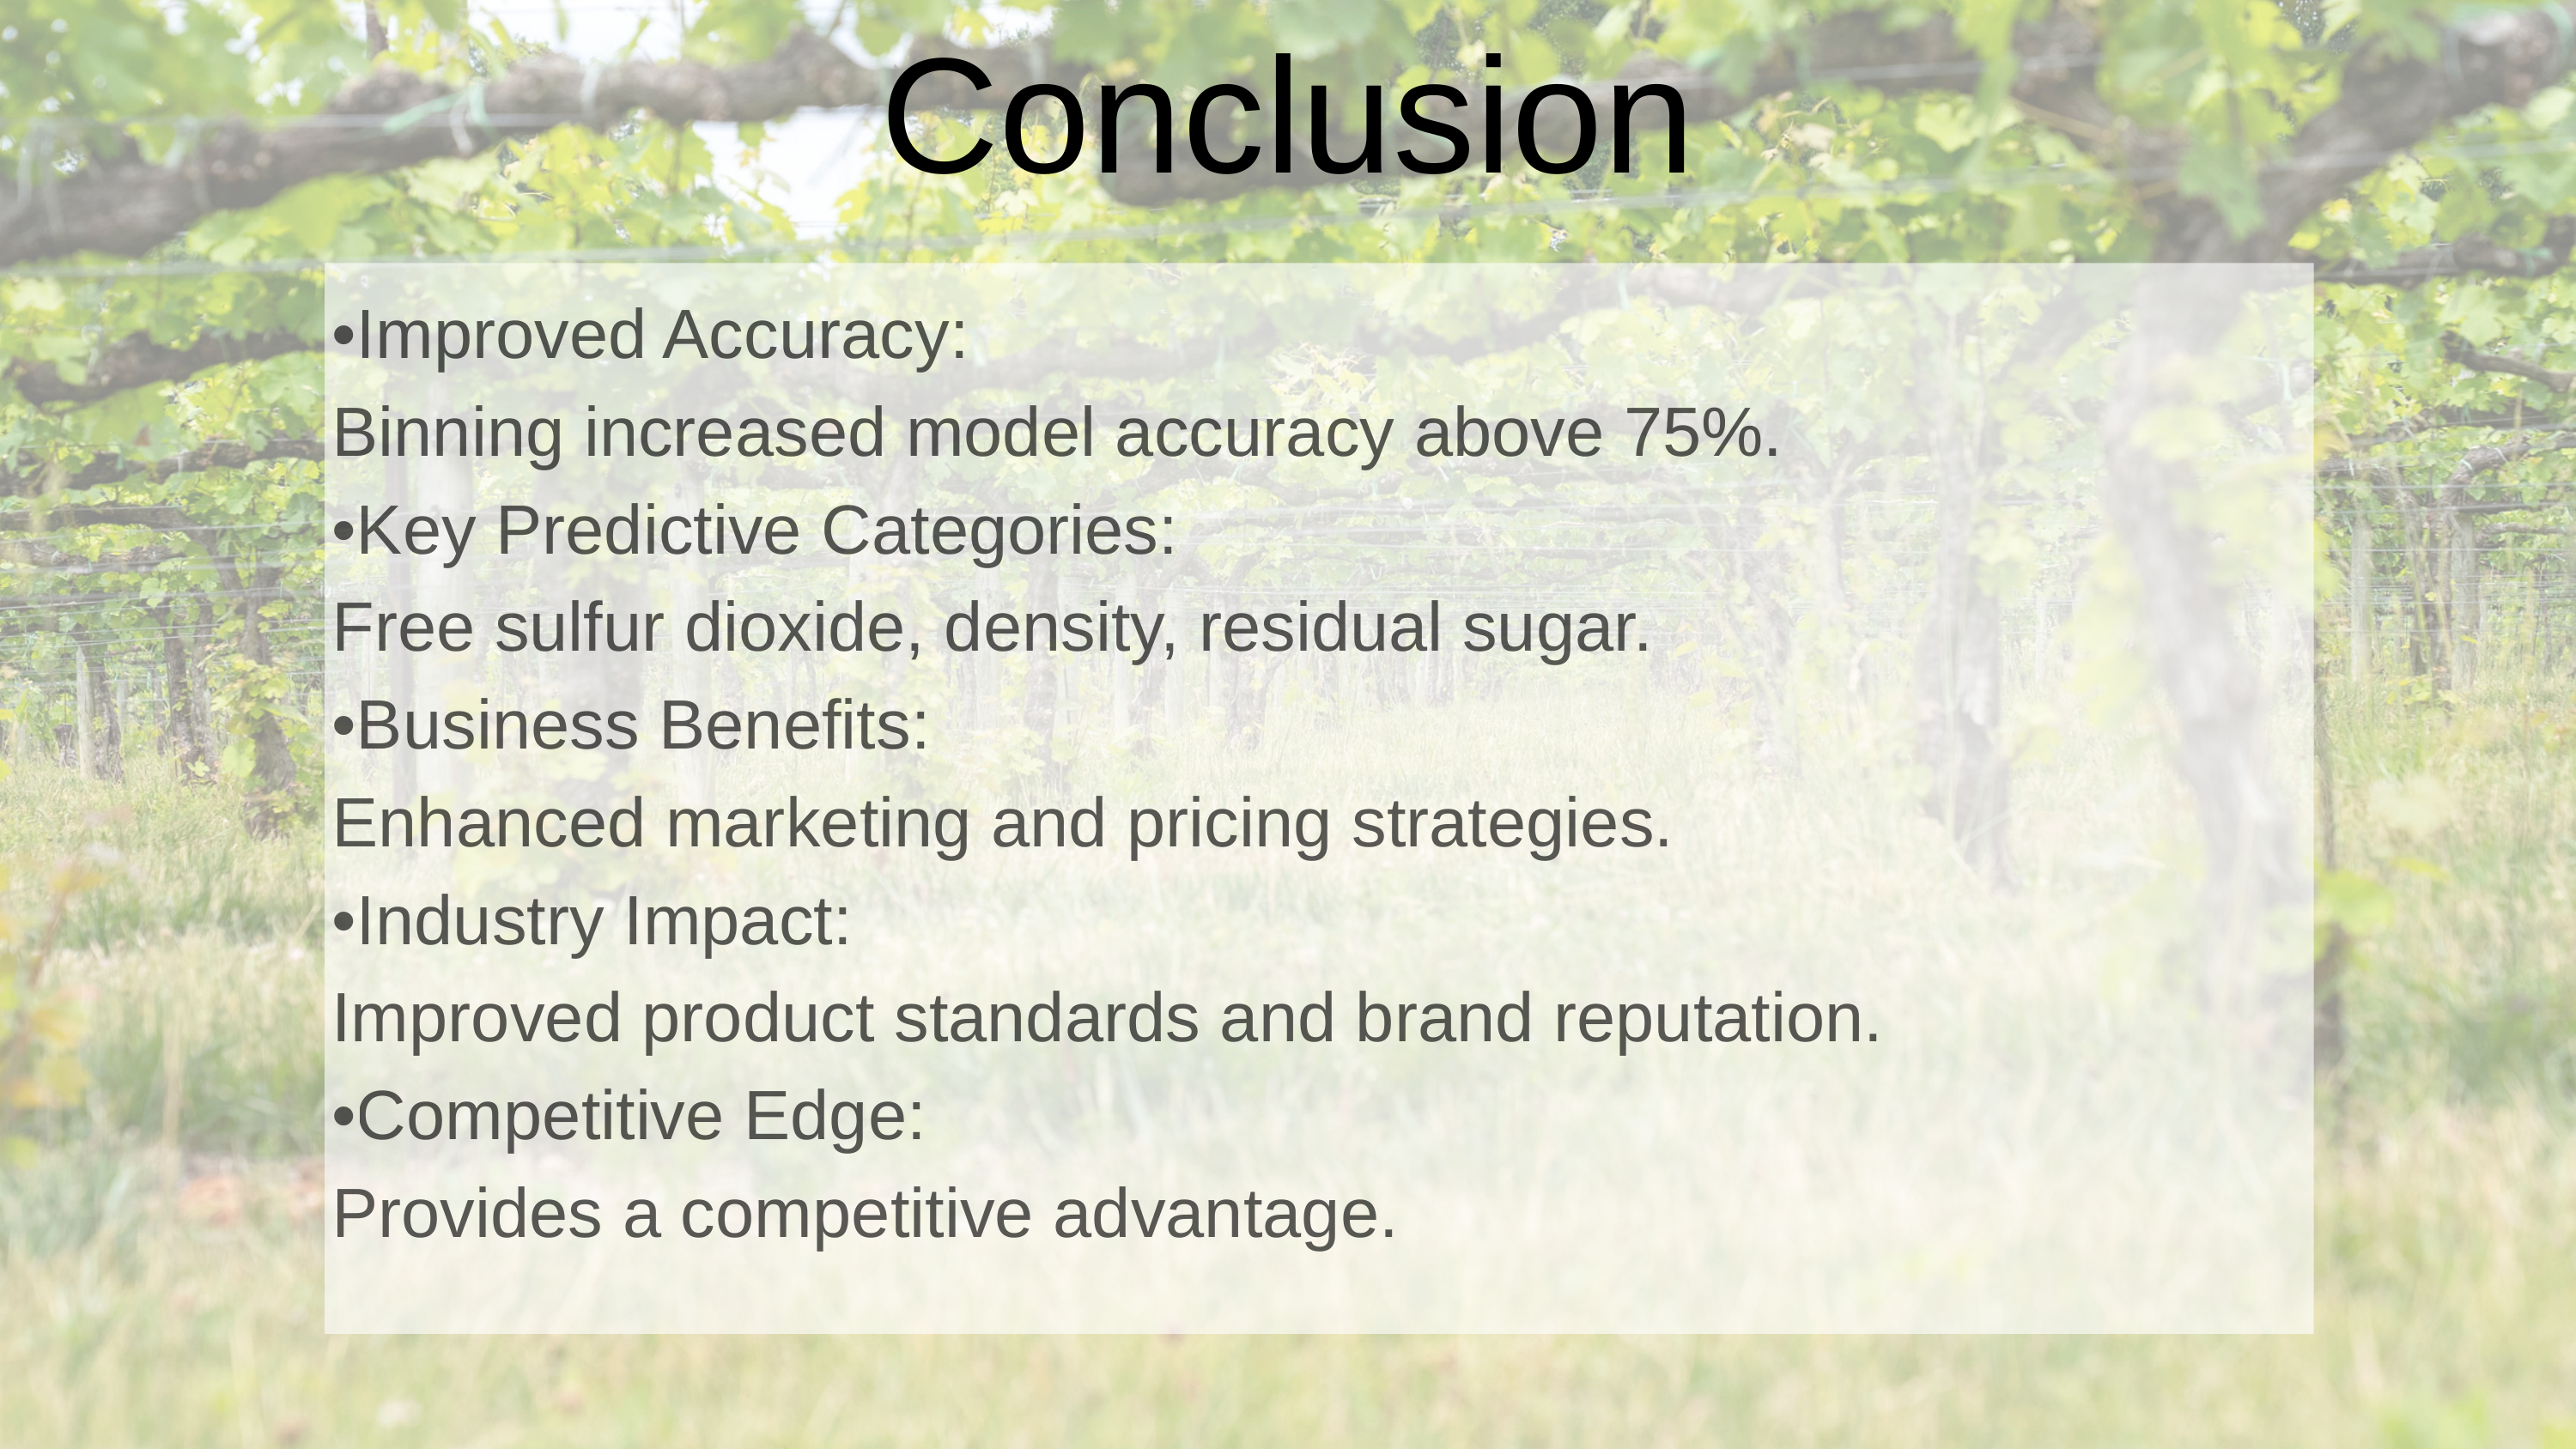

Conclusion
•Improved Accuracy:
Binning increased model accuracy above 75%.
•Key Predictive Categories:
Free sulfur dioxide, density, residual sugar.
•Business Benefits:
Enhanced marketing and pricing strategies.
•Industry Impact:
Improved product standards and brand reputation.
•Competitive Edge:
Provides a competitive advantage.